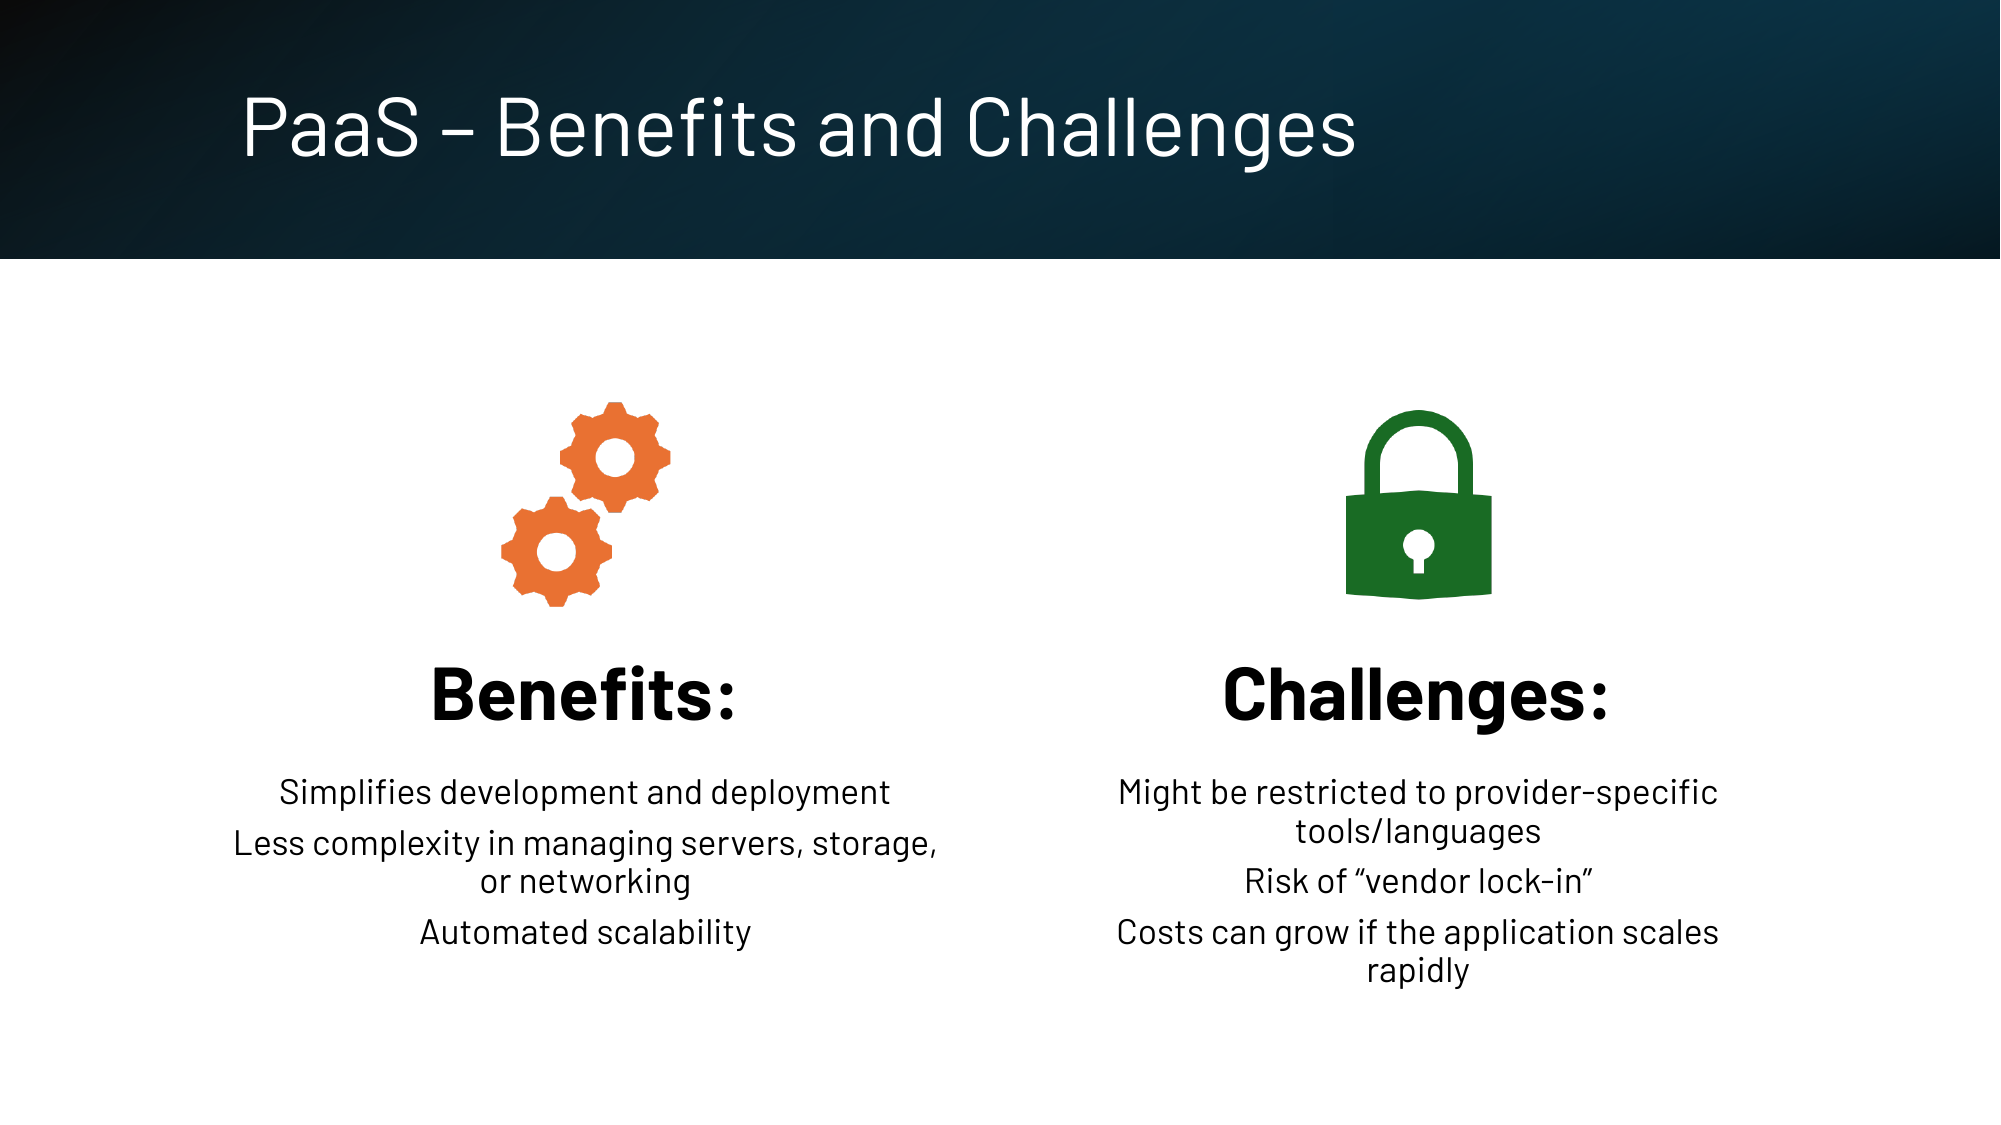

# PaaS – Benefits and Challenges
Benefits:
Simplifies development and deployment
Less complexity in managing servers, storage, or networking
Automated scalability
Challenges:
Might be restricted to provider-specific tools/languages
Risk of “vendor lock-in”
Costs can grow if the application scales rapidly